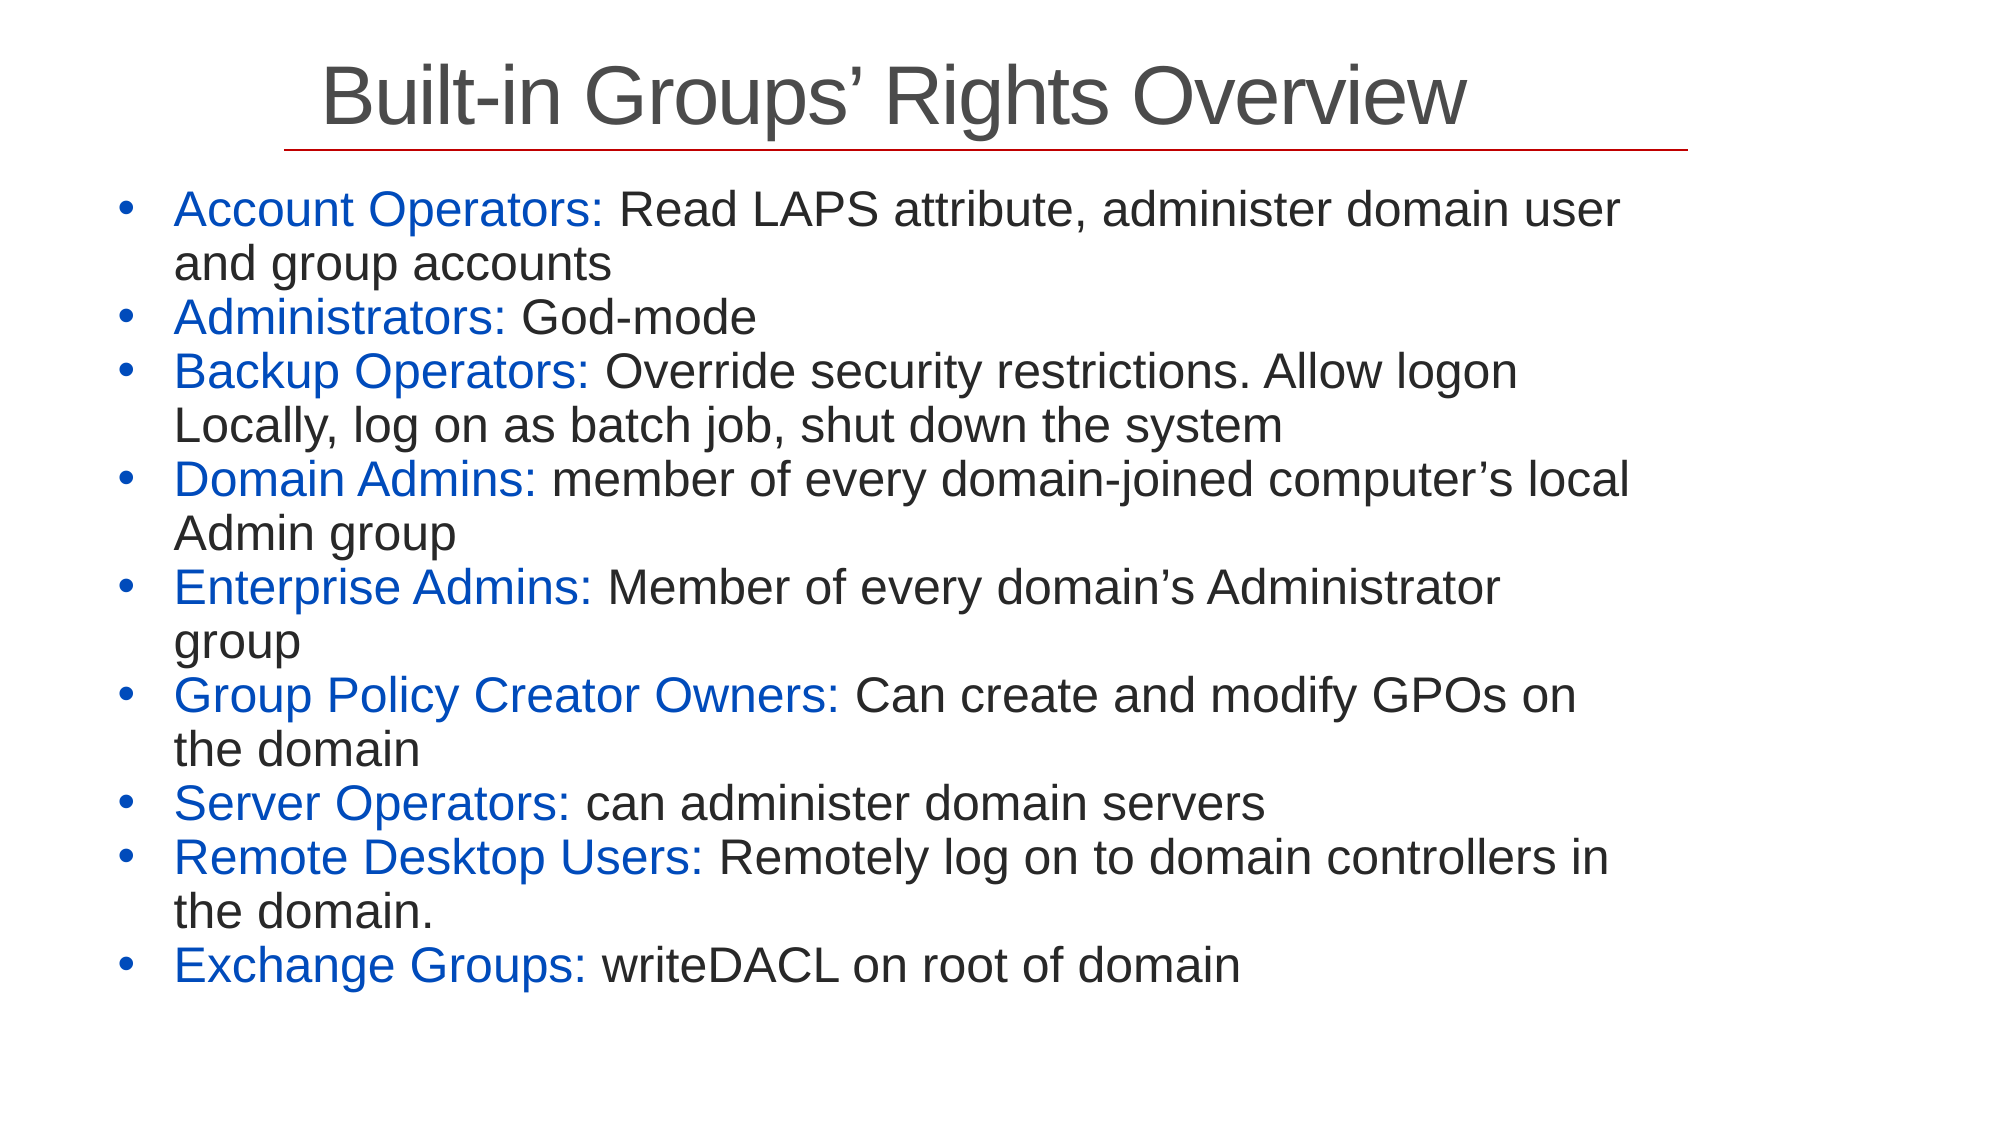

# Built-in Groups’ Rights Overview
Account Operators: Read LAPS attribute, administer domain user and group accounts
Administrators: God-mode
Backup Operators: Override security restrictions. Allow logon Locally, log on as batch job, shut down the system
Domain Admins: member of every domain-joined computer’s local Admin group
Enterprise Admins: Member of every domain’s Administrator group
Group Policy Creator Owners: Can create and modify GPOs on the domain
Server Operators: can administer domain servers
Remote Desktop Users: Remotely log on to domain controllers in the domain.
Exchange Groups: writeDACL on root of domain